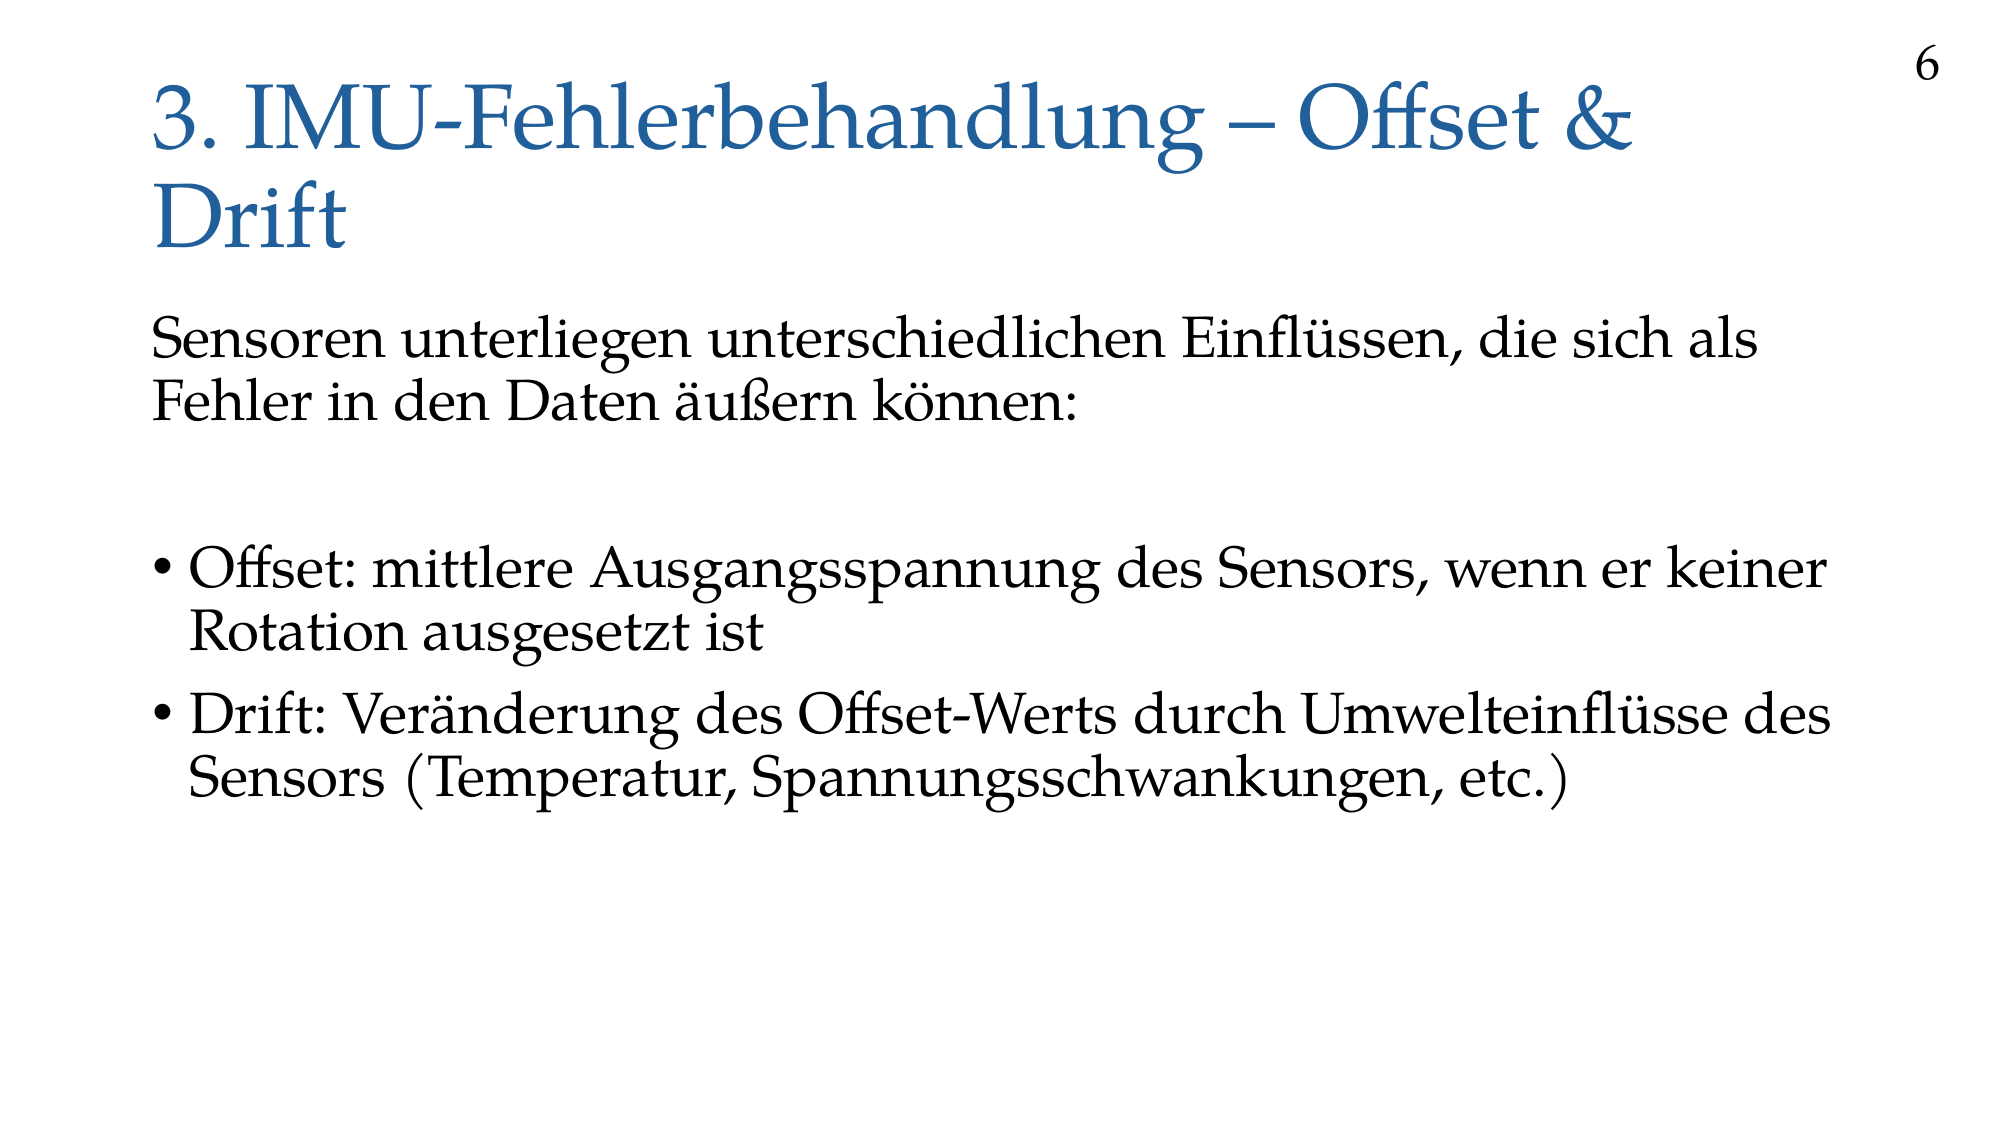

6
# 3. IMU-Fehlerbehandlung – Offset & Drift
Sensoren unterliegen unterschiedlichen Einflüssen, die sich als Fehler in den Daten äußern können:

Offset: mittlere Ausgangsspannung des Sensors, wenn er keiner Rotation ausgesetzt ist
Drift: Veränderung des Offset-Werts durch Umwelteinflüsse des Sensors (Temperatur, Spannungsschwankungen, etc.)